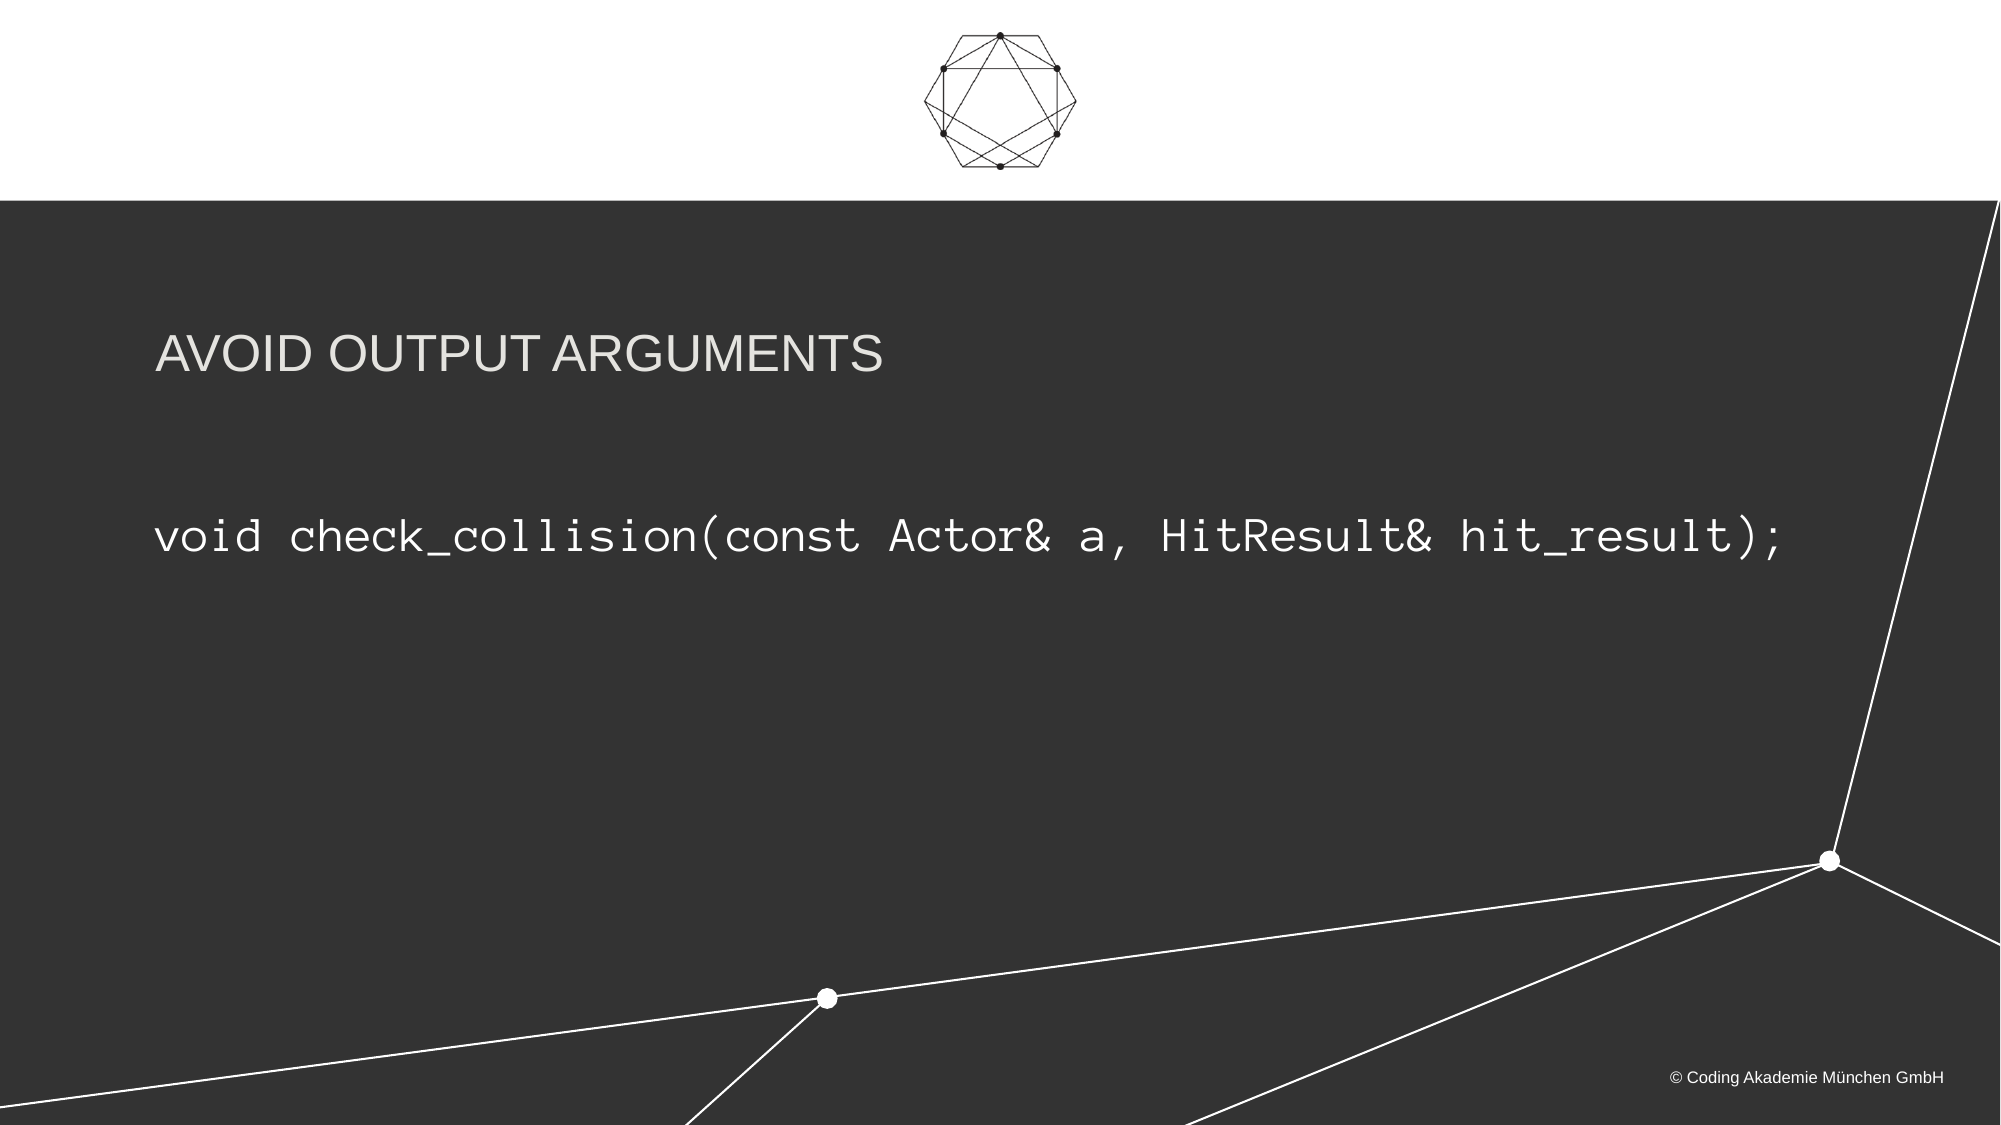

Avoid Output Arguments
void check_collision(const Actor& a, HitResult& hit_result);
© Coding Akademie München GmbH